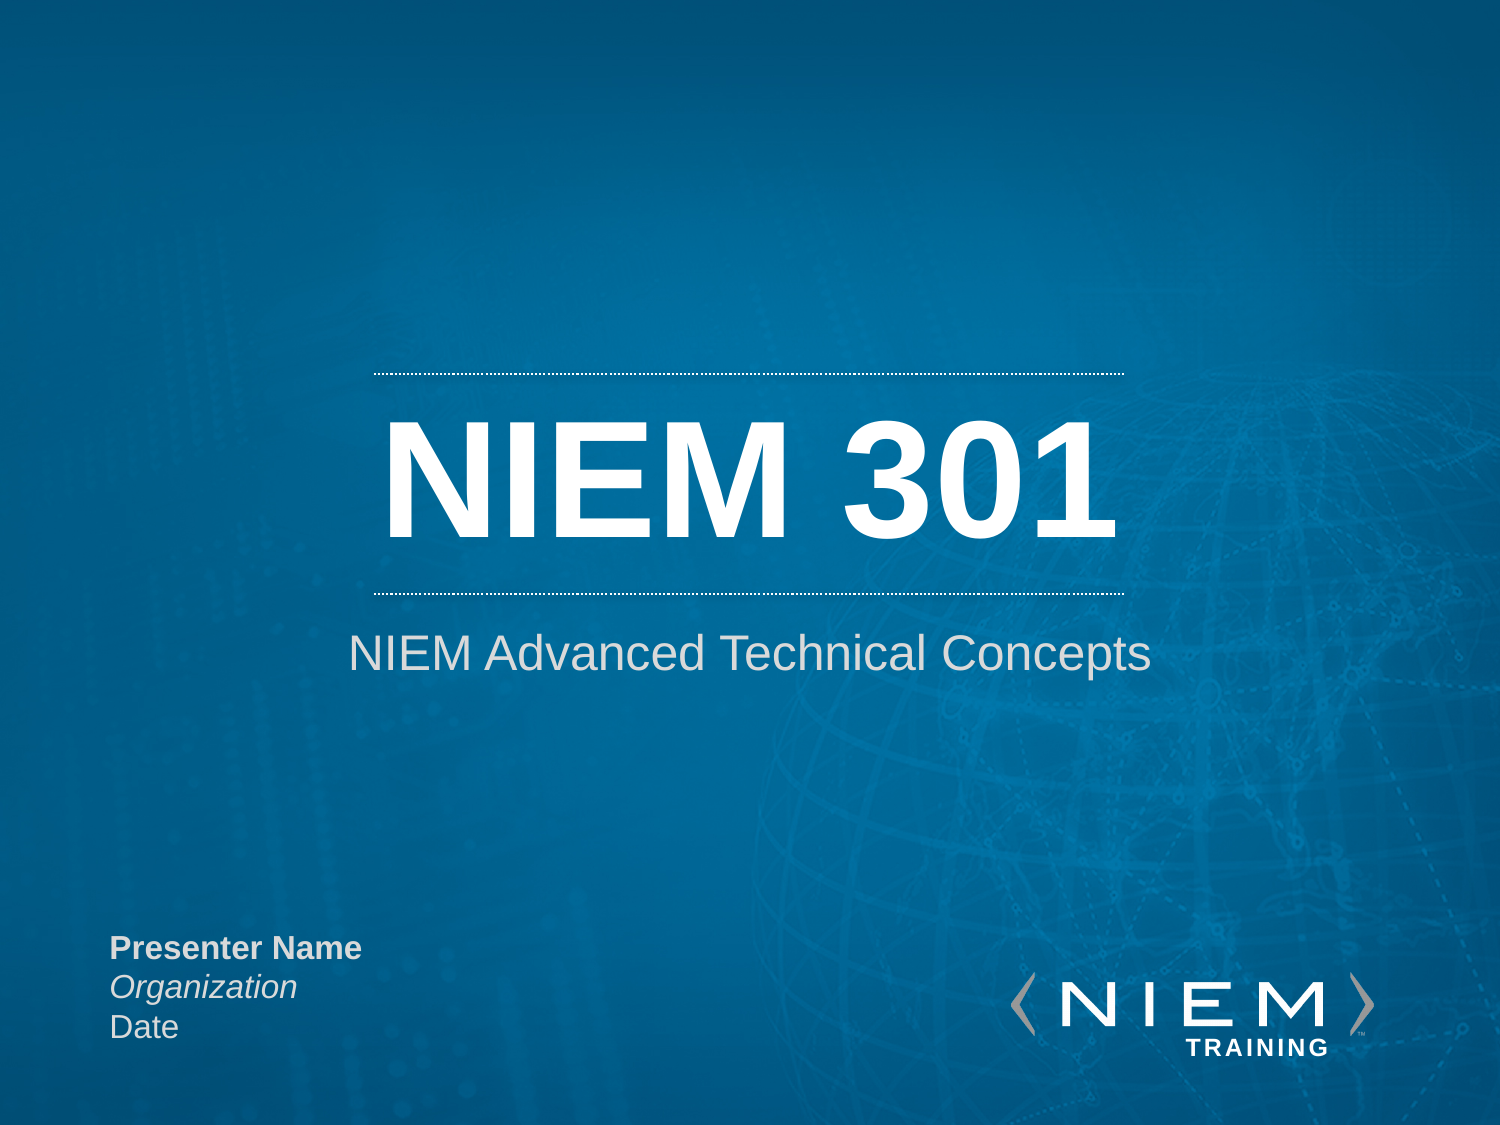

# NIEM 301
NIEM Advanced Technical Concepts
Presenter Name
Organization
Date
TRAINING